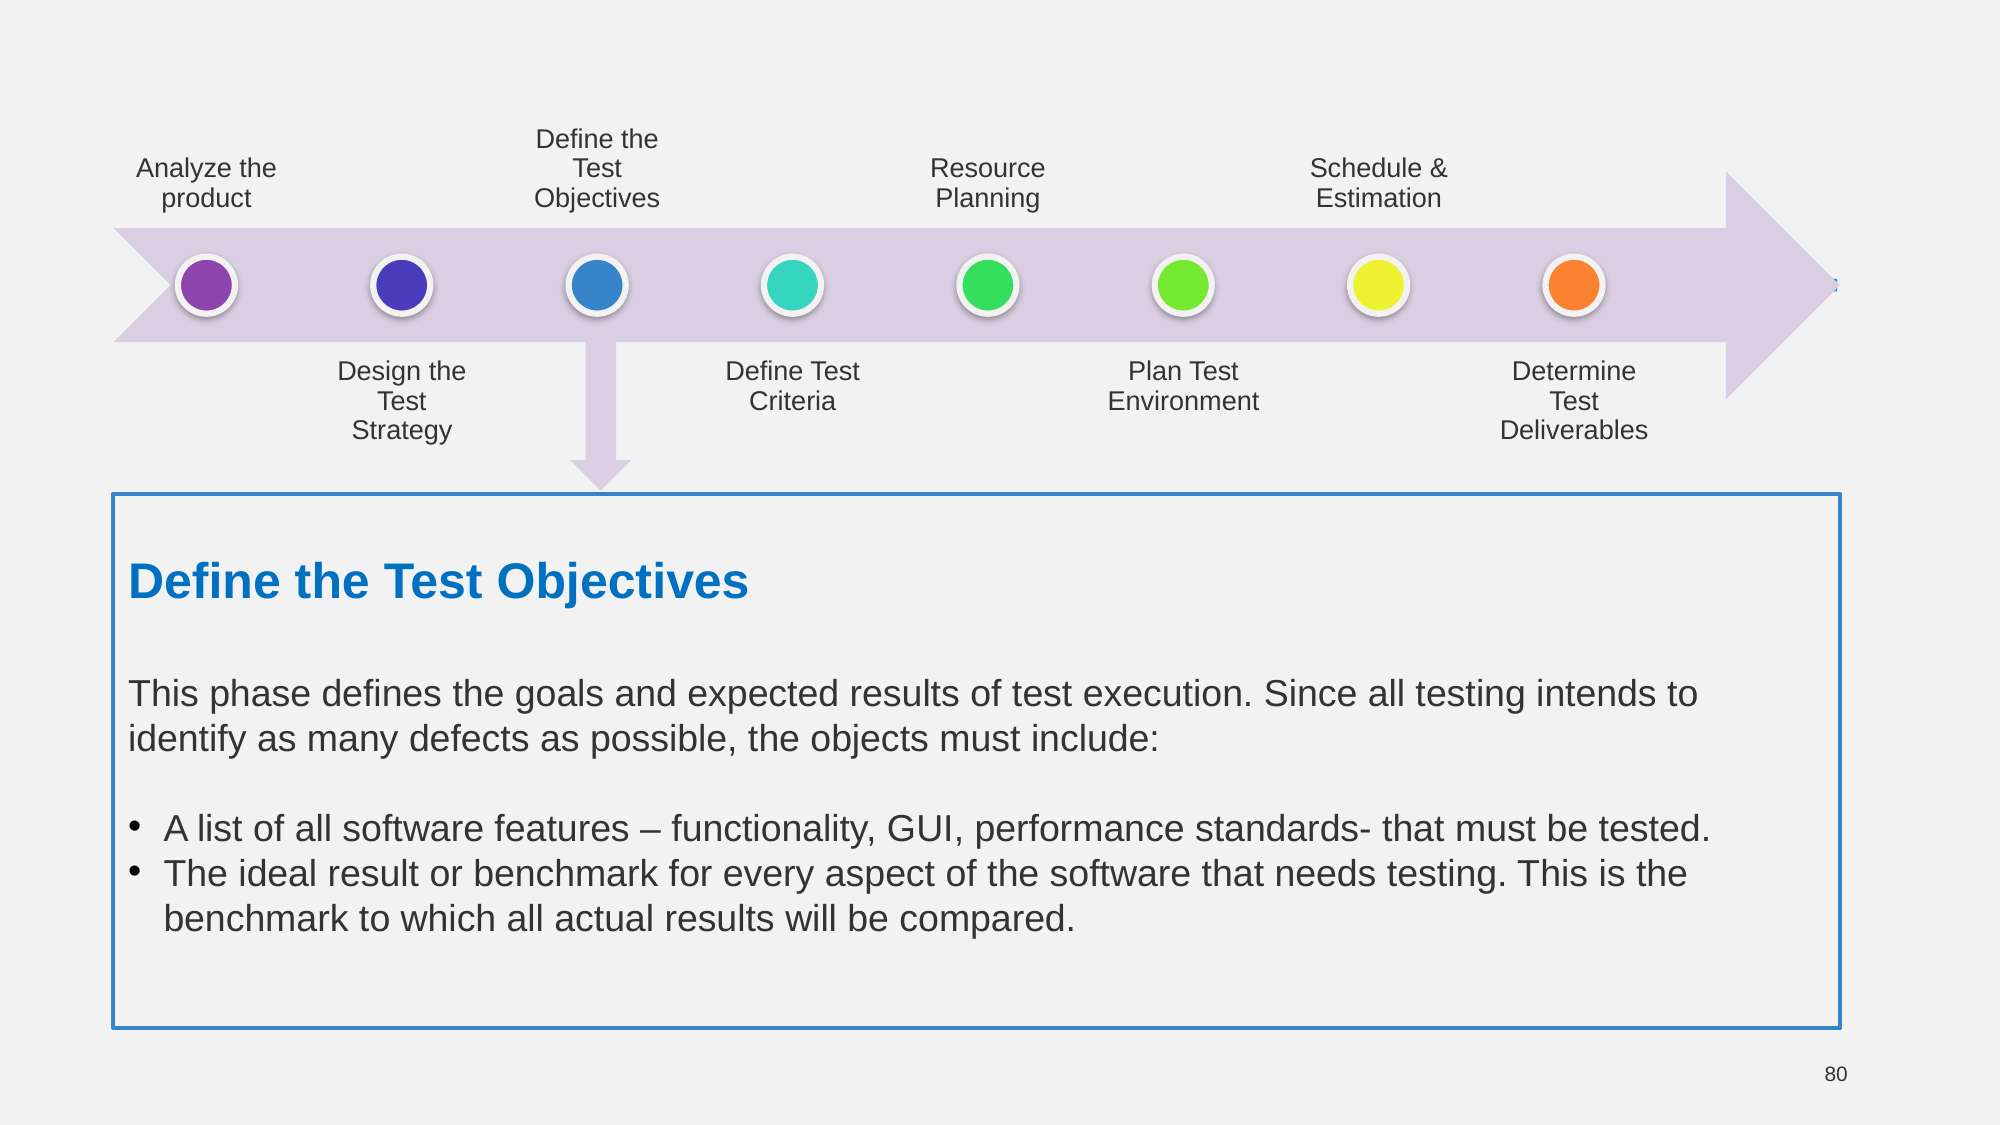

Analyze the product
Design the Test Strategy
Define the Test Objectives
Define Test Criteria
Resource Planning
Plan Test Environment
Schedule & Estimation
Determine Test Deliverables

Define the Test Objectives

This phase defines the goals and expected results of test execution. Since all testing intends to identify as many defects as possible, the objects must include:

A list of all software features – functionality, GUI, performance standards- that must be tested.
The ideal result or benchmark for every aspect of the software that needs testing. This is the benchmark to which all actual results will be compared.

80